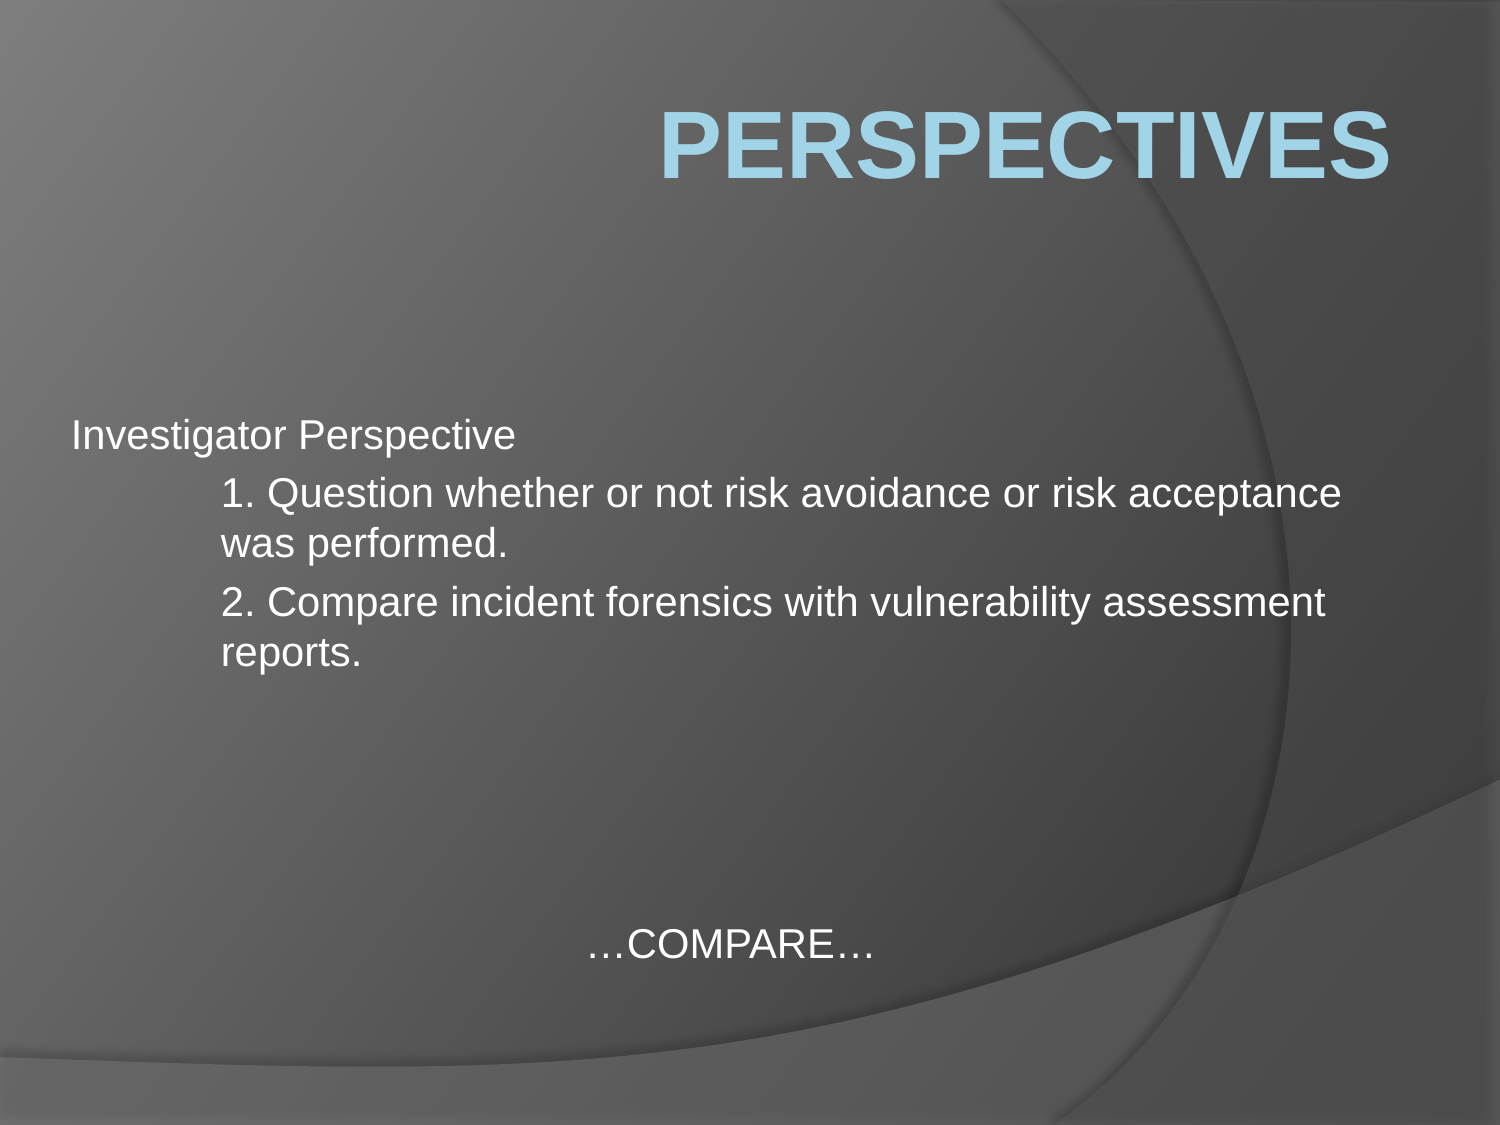

# Perspectives
Investigator Perspective
	1. Question whether or not risk avoidance or risk acceptance 	was performed.
	2. Compare incident forensics with vulnerability assessment 	reports.

…COMPARE…